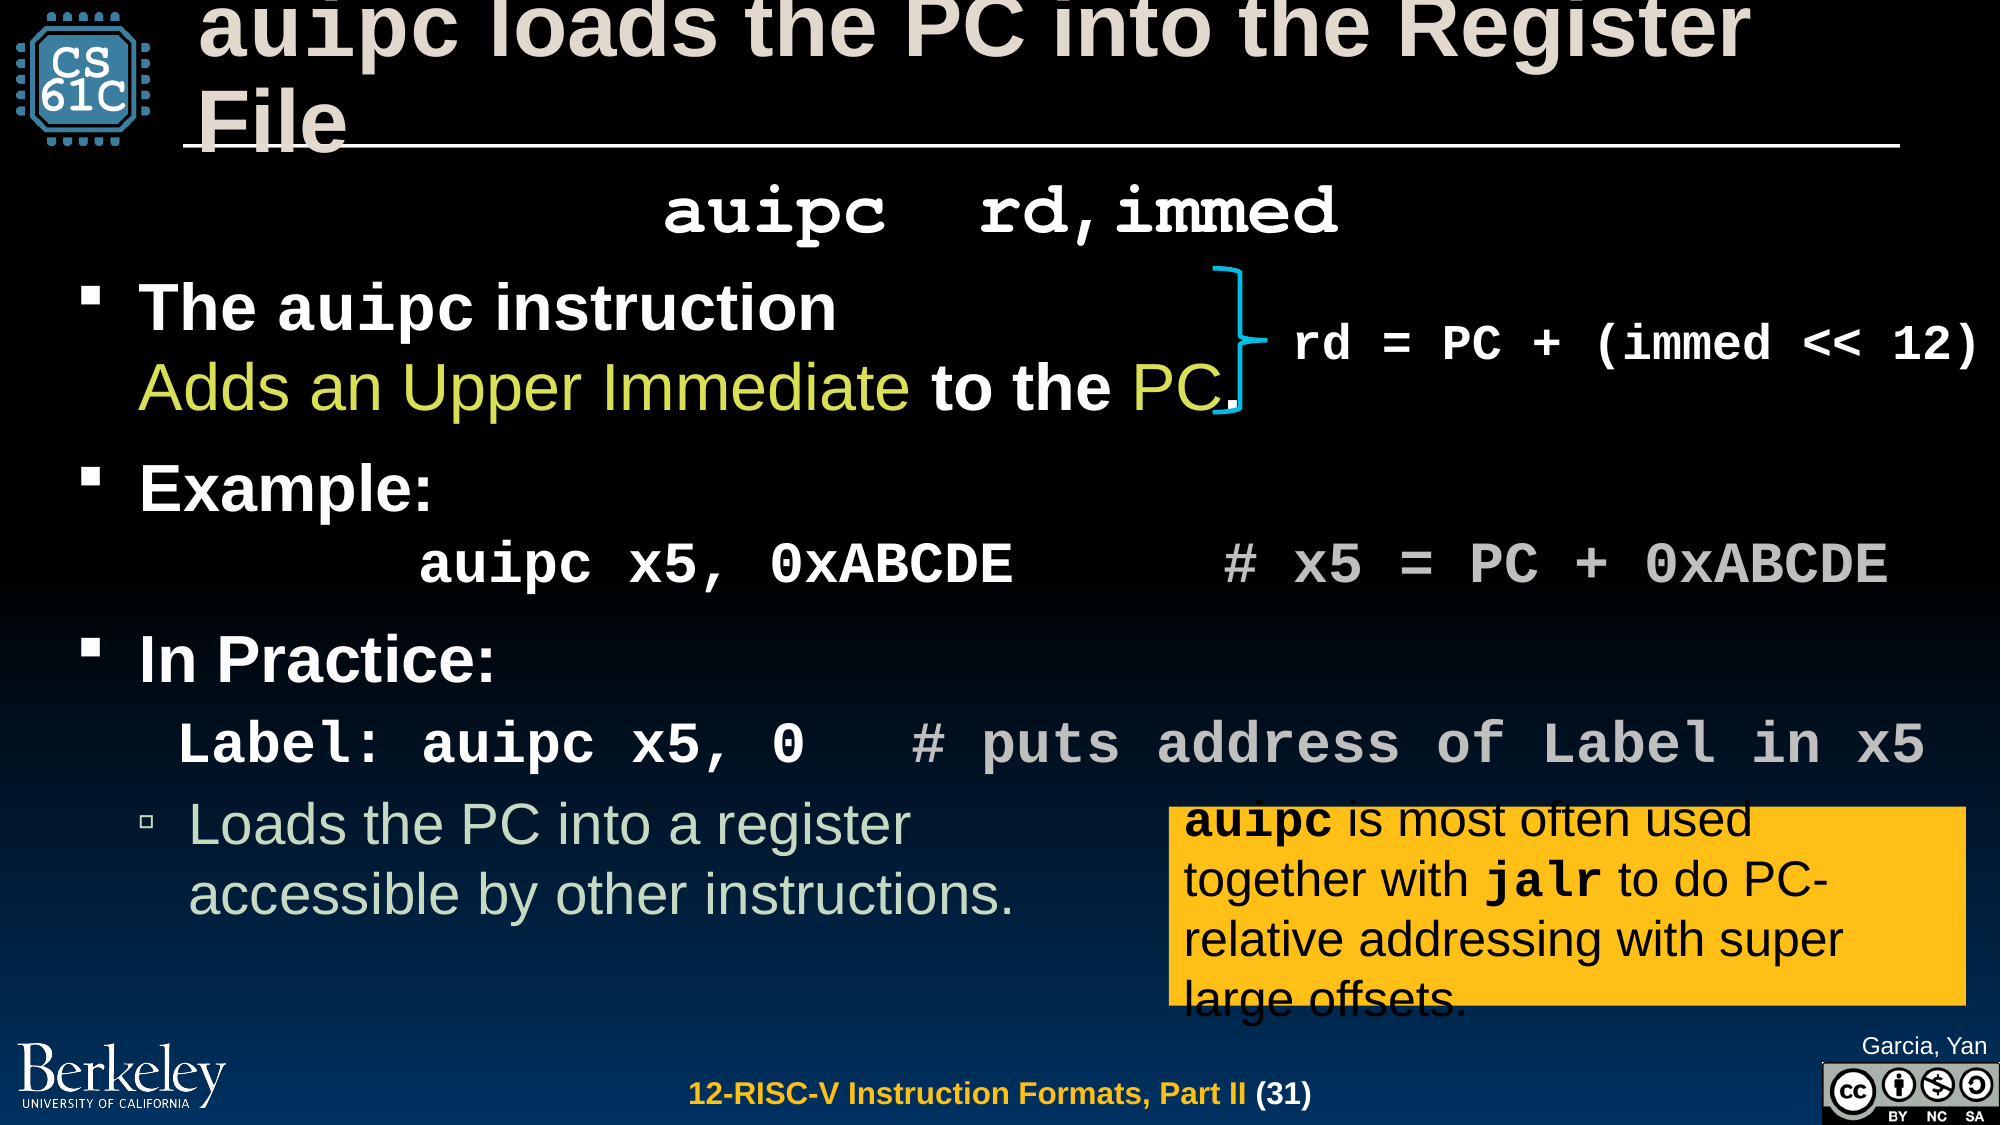

# auipc loads the PC into the Register File
auipc  rd,immed
The auipc instruction
Adds an Upper Immediate to the PC.
Example:
        auipc x5, 0xABCDE 	 # x5 = PC + 0xABCDE
In Practice:
  Label: auipc x5, 0   # puts address of Label in x5
Loads the PC into a register
accessible by other instructions.

rd = PC + (immed << 12)
auipc is most often used together with jalr to do PC-relative addressing with super large offsets.